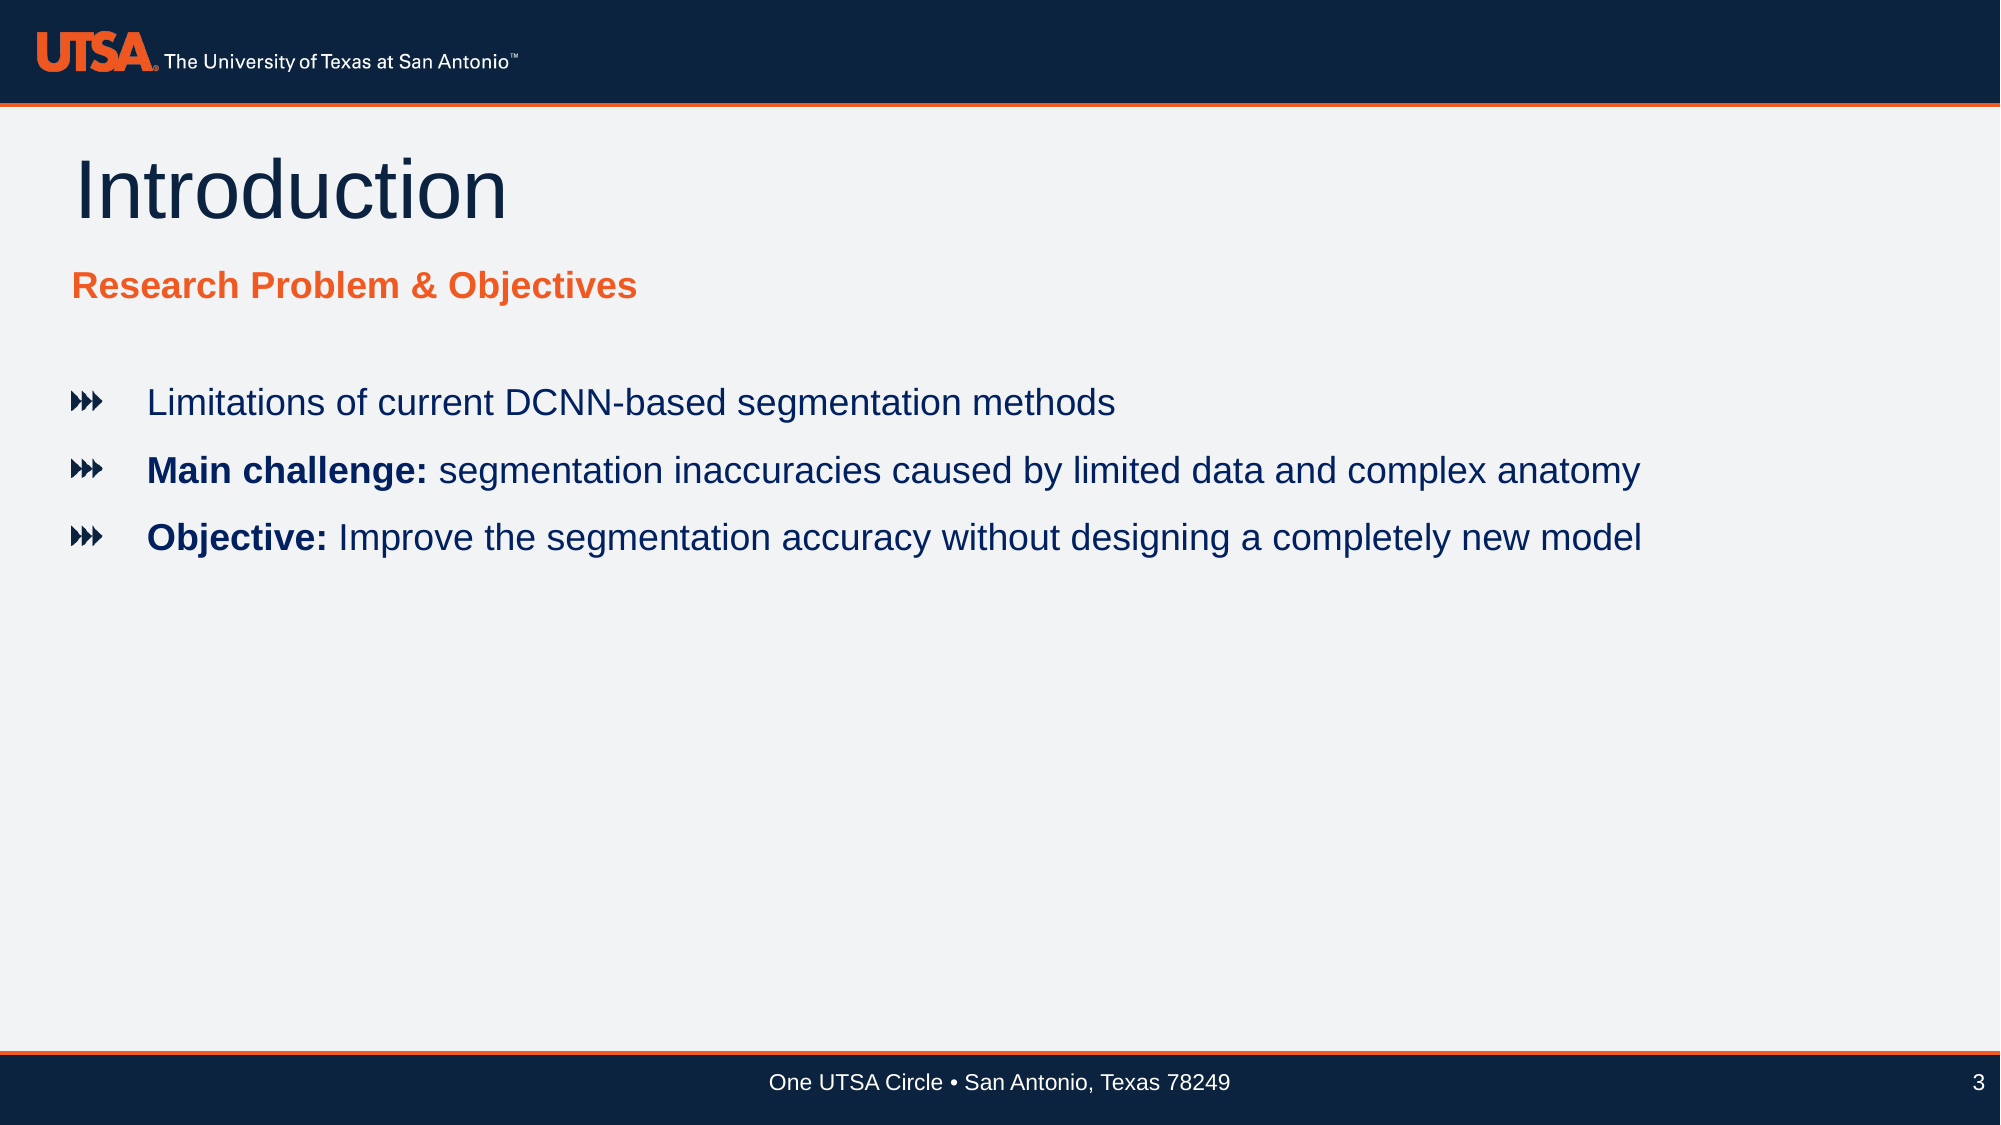

Introduction
Research Problem & Objectives
Limitations of current DCNN-based segmentation methods
Main challenge: segmentation inaccuracies caused by limited data and complex anatomy
Objective: Improve the segmentation accuracy without designing a completely new model
3
One UTSA Circle • San Antonio, Texas 78249